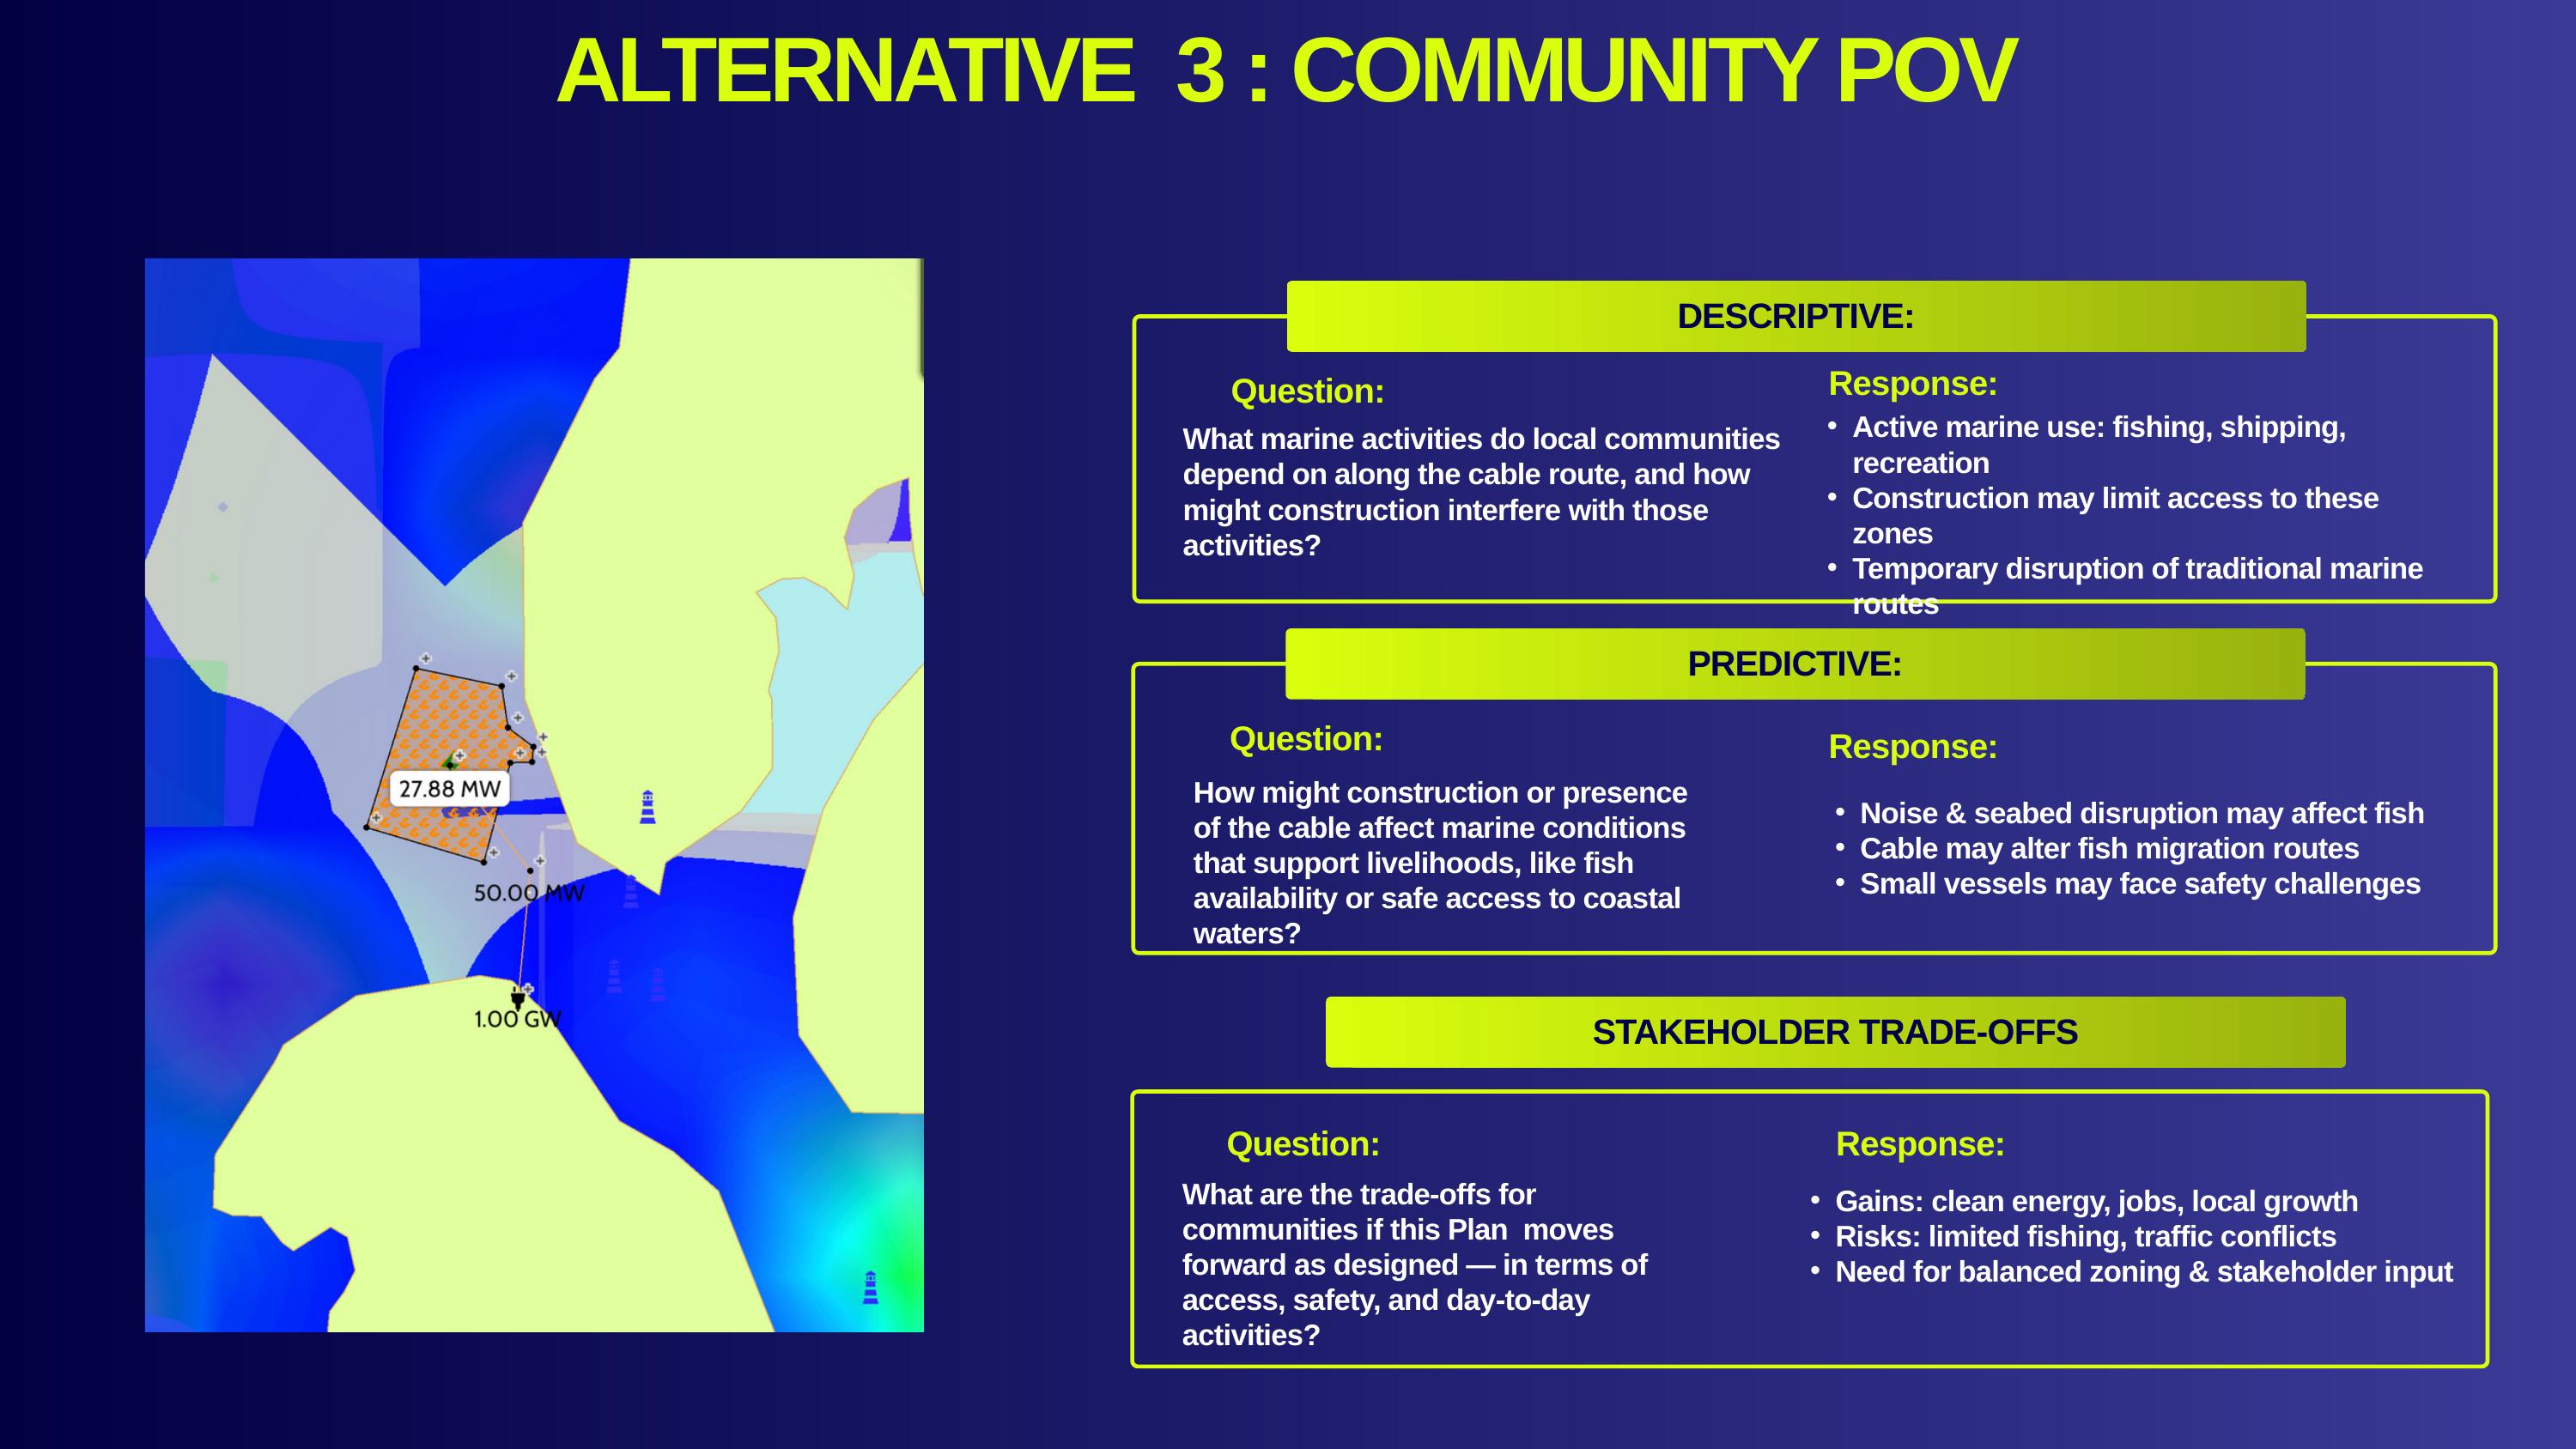

ALTERNATIVE  3 : COMMUNITY POV

DESCRIPTIVE:

Response:
Question:
Active marine use: fishing, shipping, recreation
Construction may limit access to these zones
Temporary disruption of traditional marine routes
What marine activities do local communities depend on along the cable route, and how might construction interfere with those activities?

PREDICTIVE:

Question:
Response:
How might construction or presence of the cable affect marine conditions that support livelihoods, like fish availability or safe access to coastal waters?
Noise & seabed disruption may affect fish
Cable may alter fish migration routes
Small vessels may face safety challenges

STAKEHOLDER TRADE-OFFS

Question:
Response:
What are the trade-offs for communities if this Plan  moves forward as designed — in terms of access, safety, and day-to-day activities?

Gains: clean energy, jobs, local growth
Risks: limited fishing, traffic conflicts
Need for balanced zoning & stakeholder input